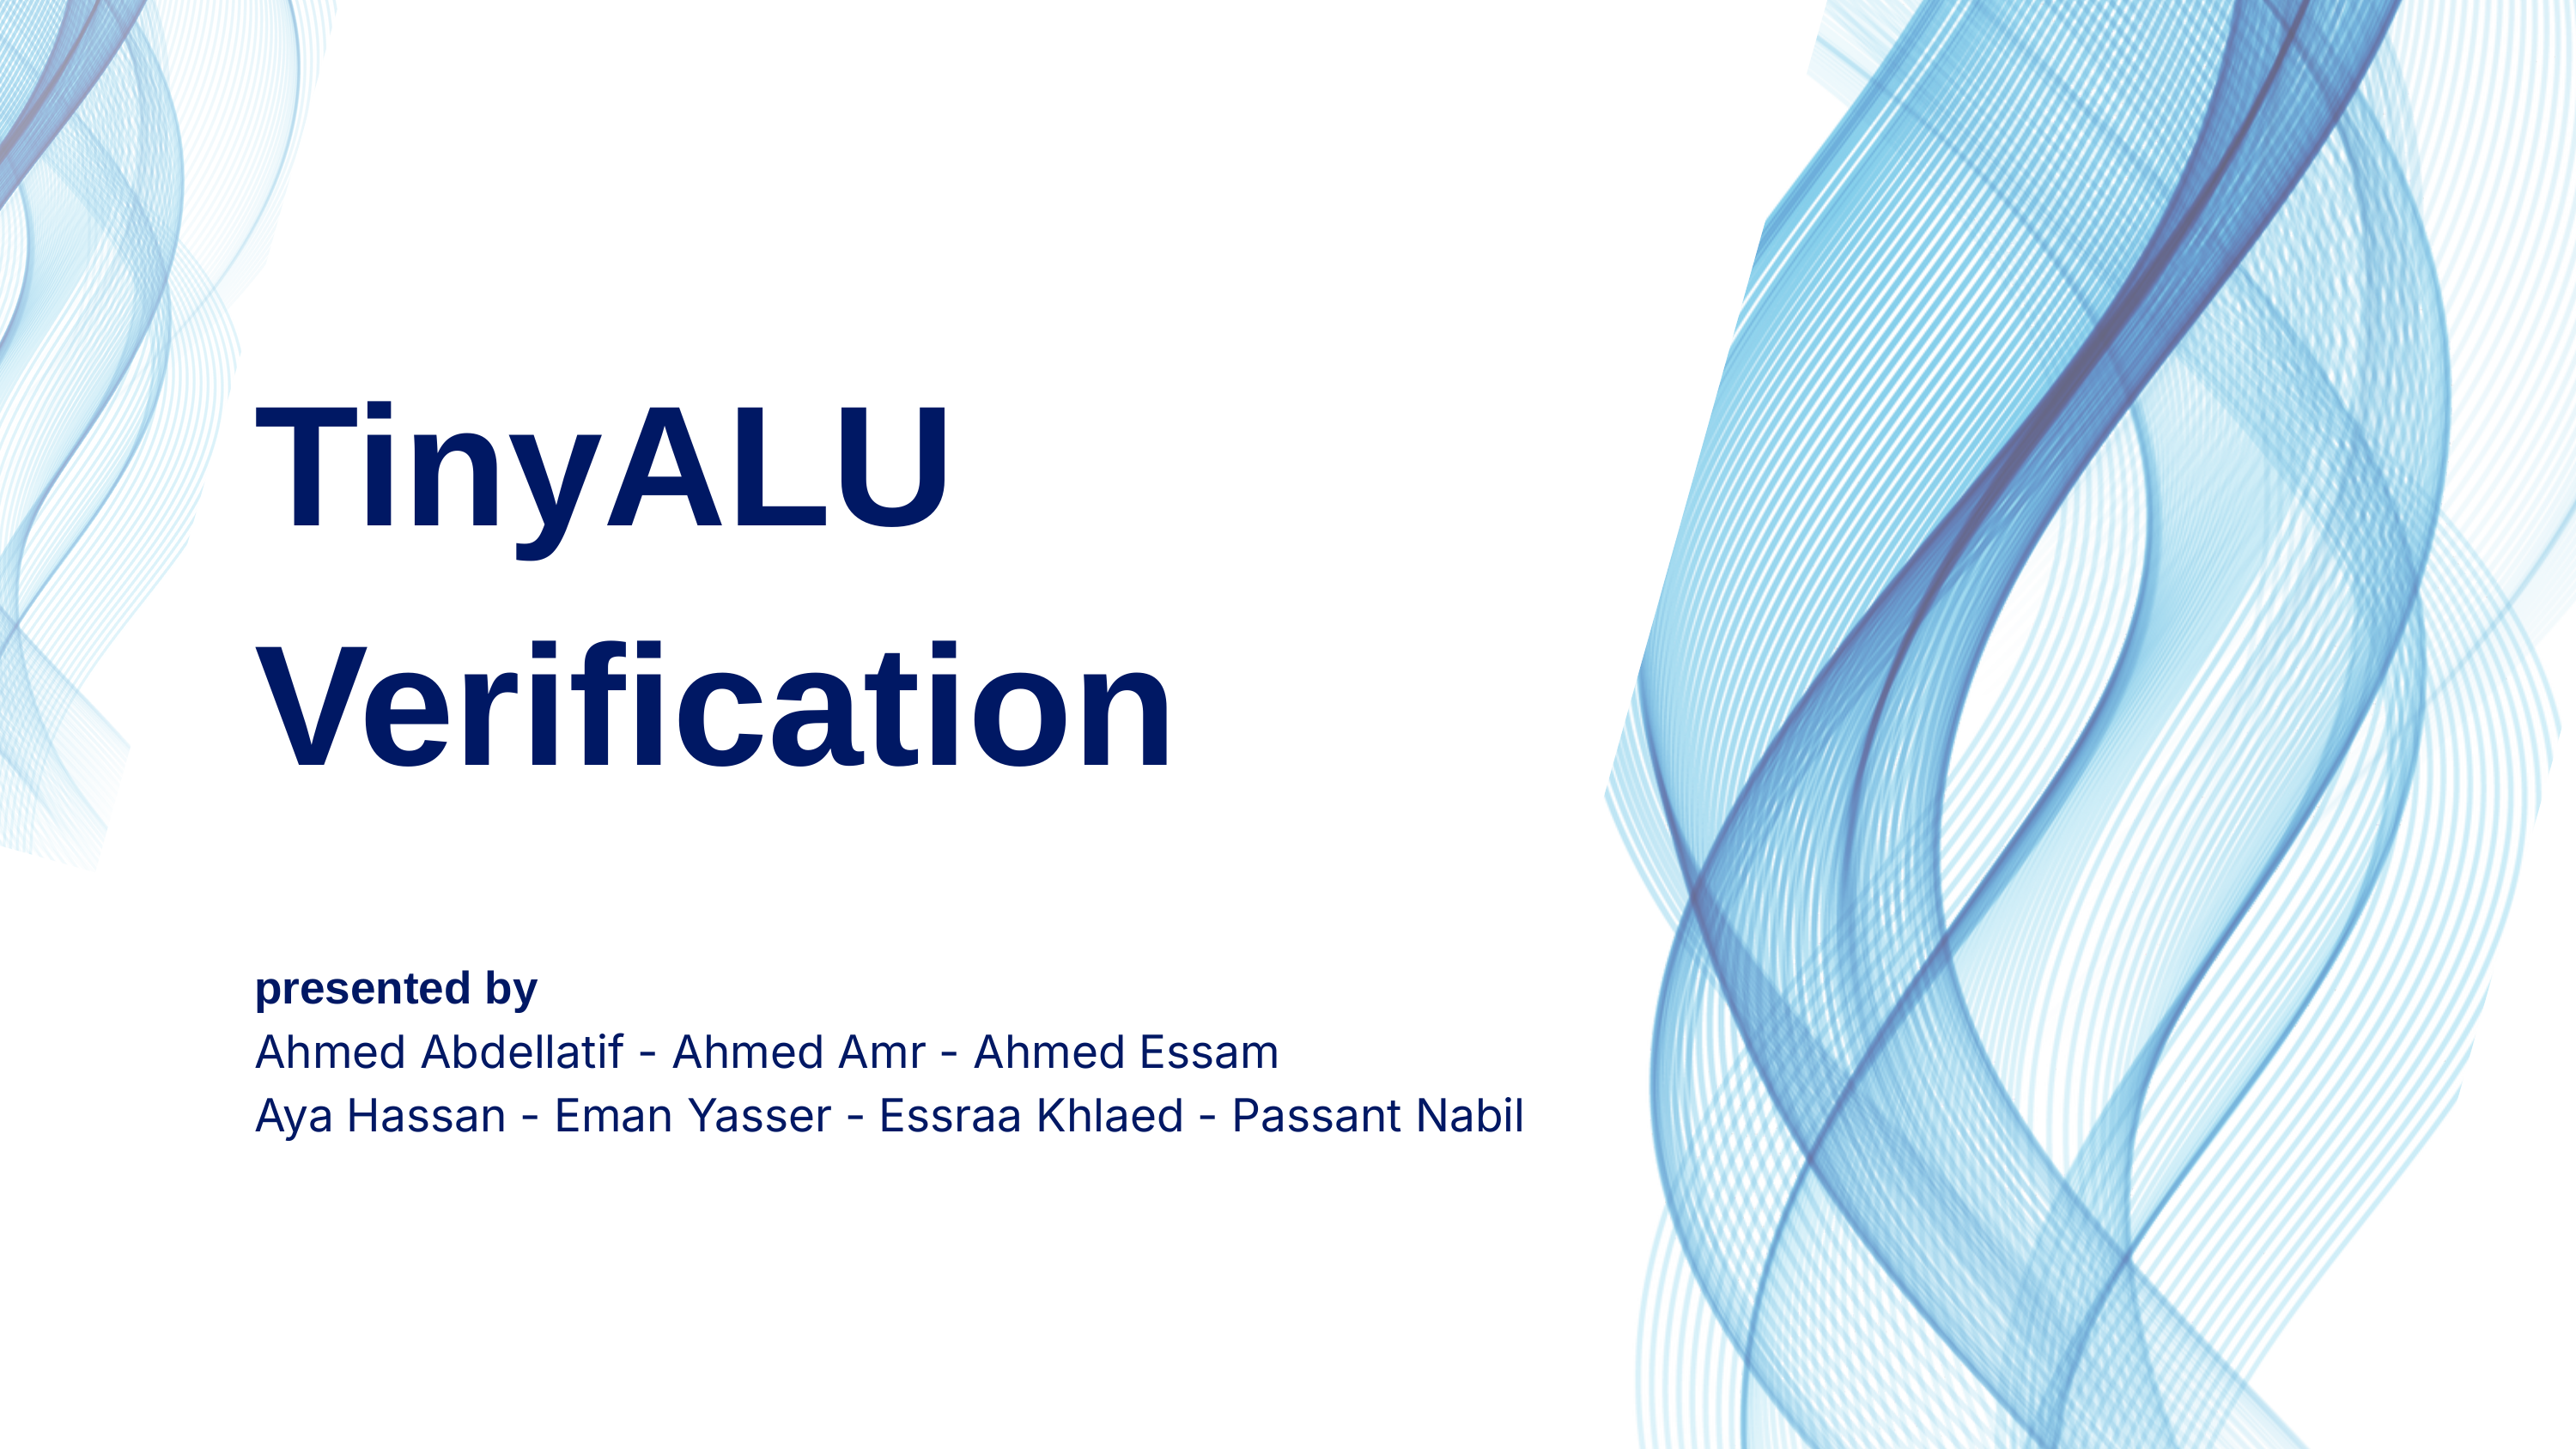

TinyALU
Verification
presented by
Ahmed Abdellatif - Ahmed Amr - Ahmed Essam
Aya Hassan - Eman Yasser - Essraa Khlaed - Passant Nabil